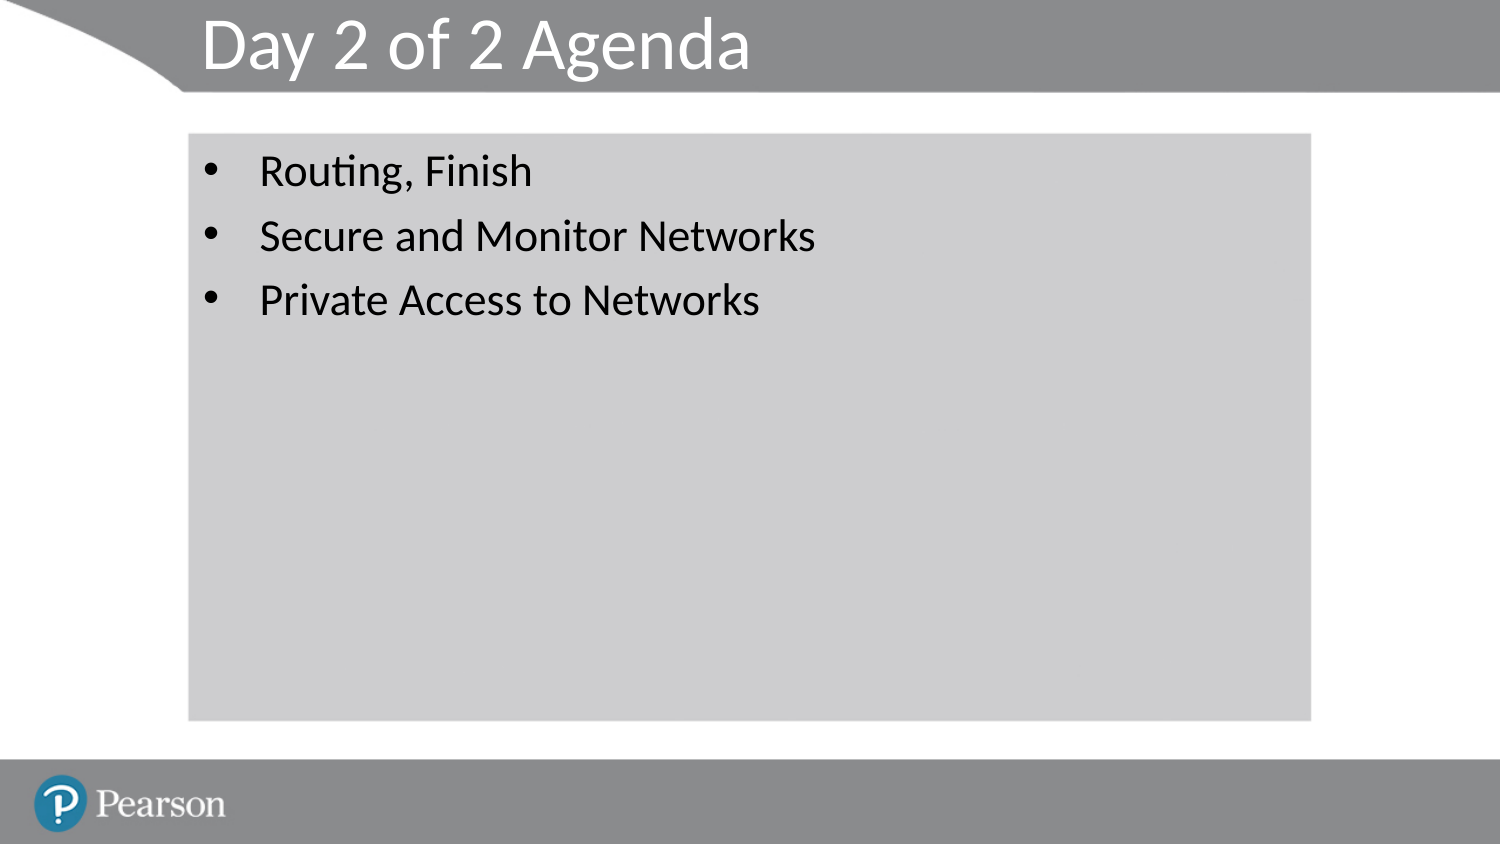

# Day 2 of 2 Agenda
Routing, Finish
Secure and Monitor Networks
Private Access to Networks